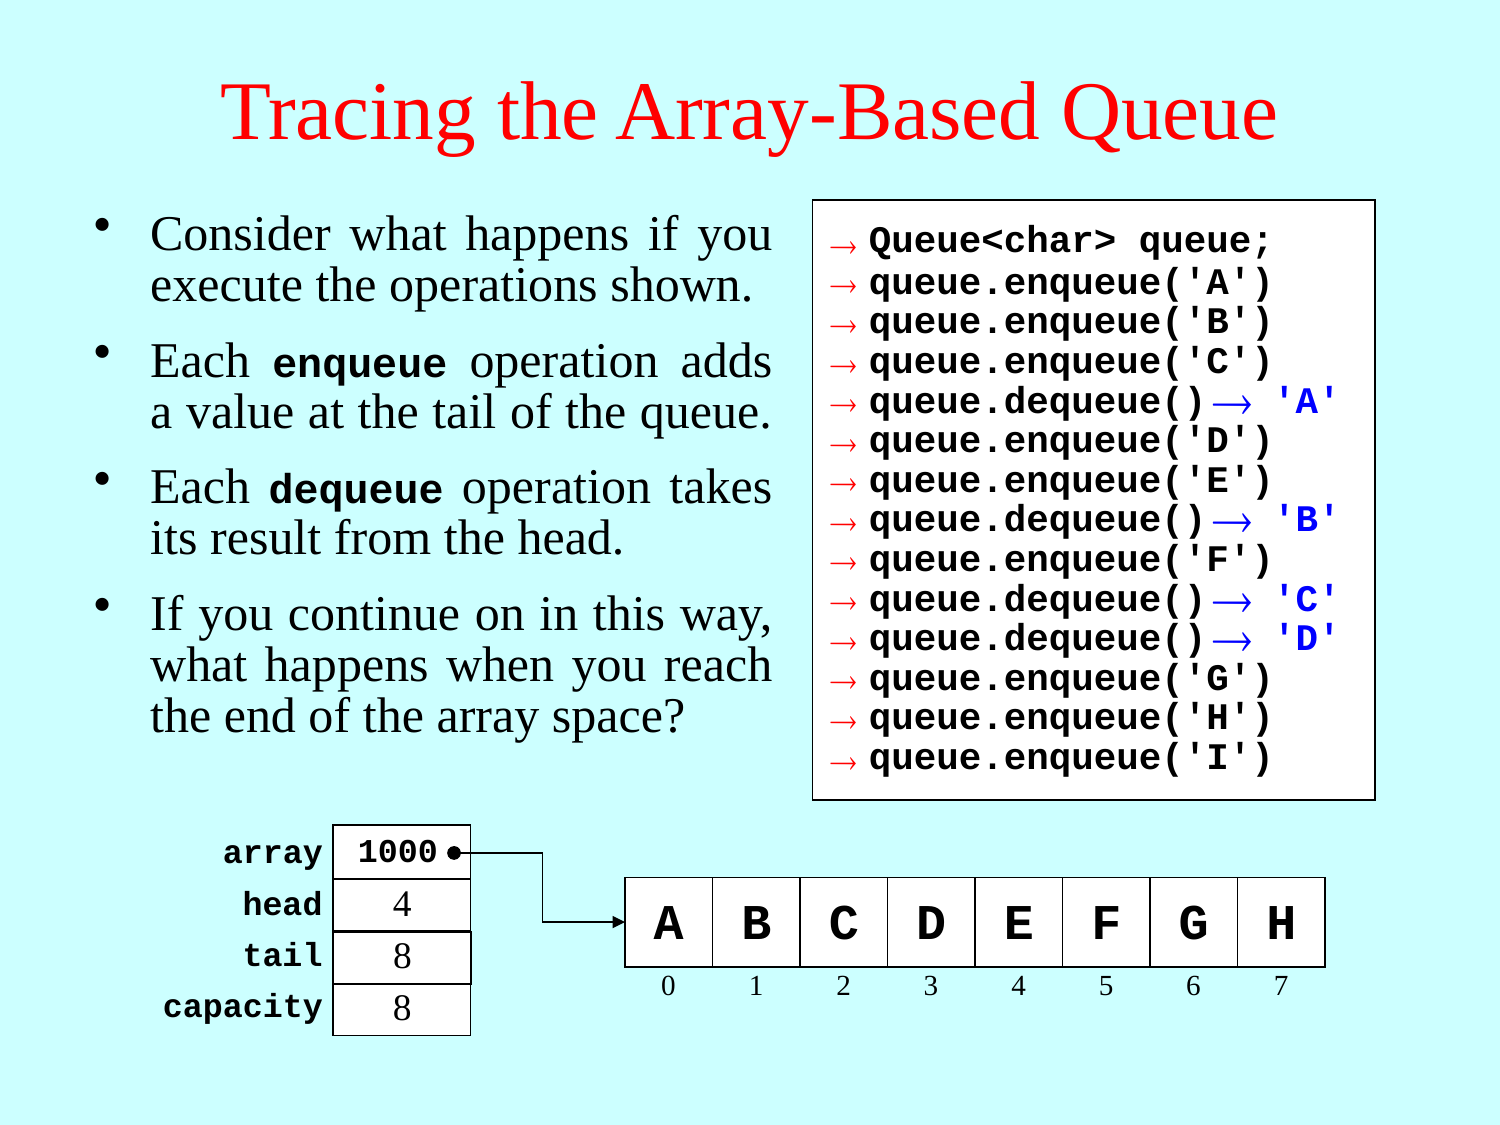

# Tracing the Array-Based Queue

Consider what happens if you execute the operations shown.
Each enqueue operation adds a value at the tail of the queue.
Each dequeue operation takes its result from the head.
If you continue on in this way, what happens when you reach the end of the array space?
Queue<char> queue;
→
queue.enqueue('A')
→
queue.enqueue('B')
→
queue.enqueue('C')
→
→
'A'
queue.dequeue()
→
queue.enqueue('D')
→
queue.enqueue('E')
→
→
'B'
queue.dequeue()
→
queue.enqueue('F')
→
→
'C'
queue.dequeue()
→
→
'D'
queue.dequeue()
→
queue.enqueue('G')
→
queue.enqueue('H')
→
queue.enqueue('I')
→
1000
array

0

1

2

3

4

head

0

A

1

B

2

C

3

D

4

E

5

F

6

G

7

H
0

1

2

3

4

5

6

7

8

tail
8

capacity